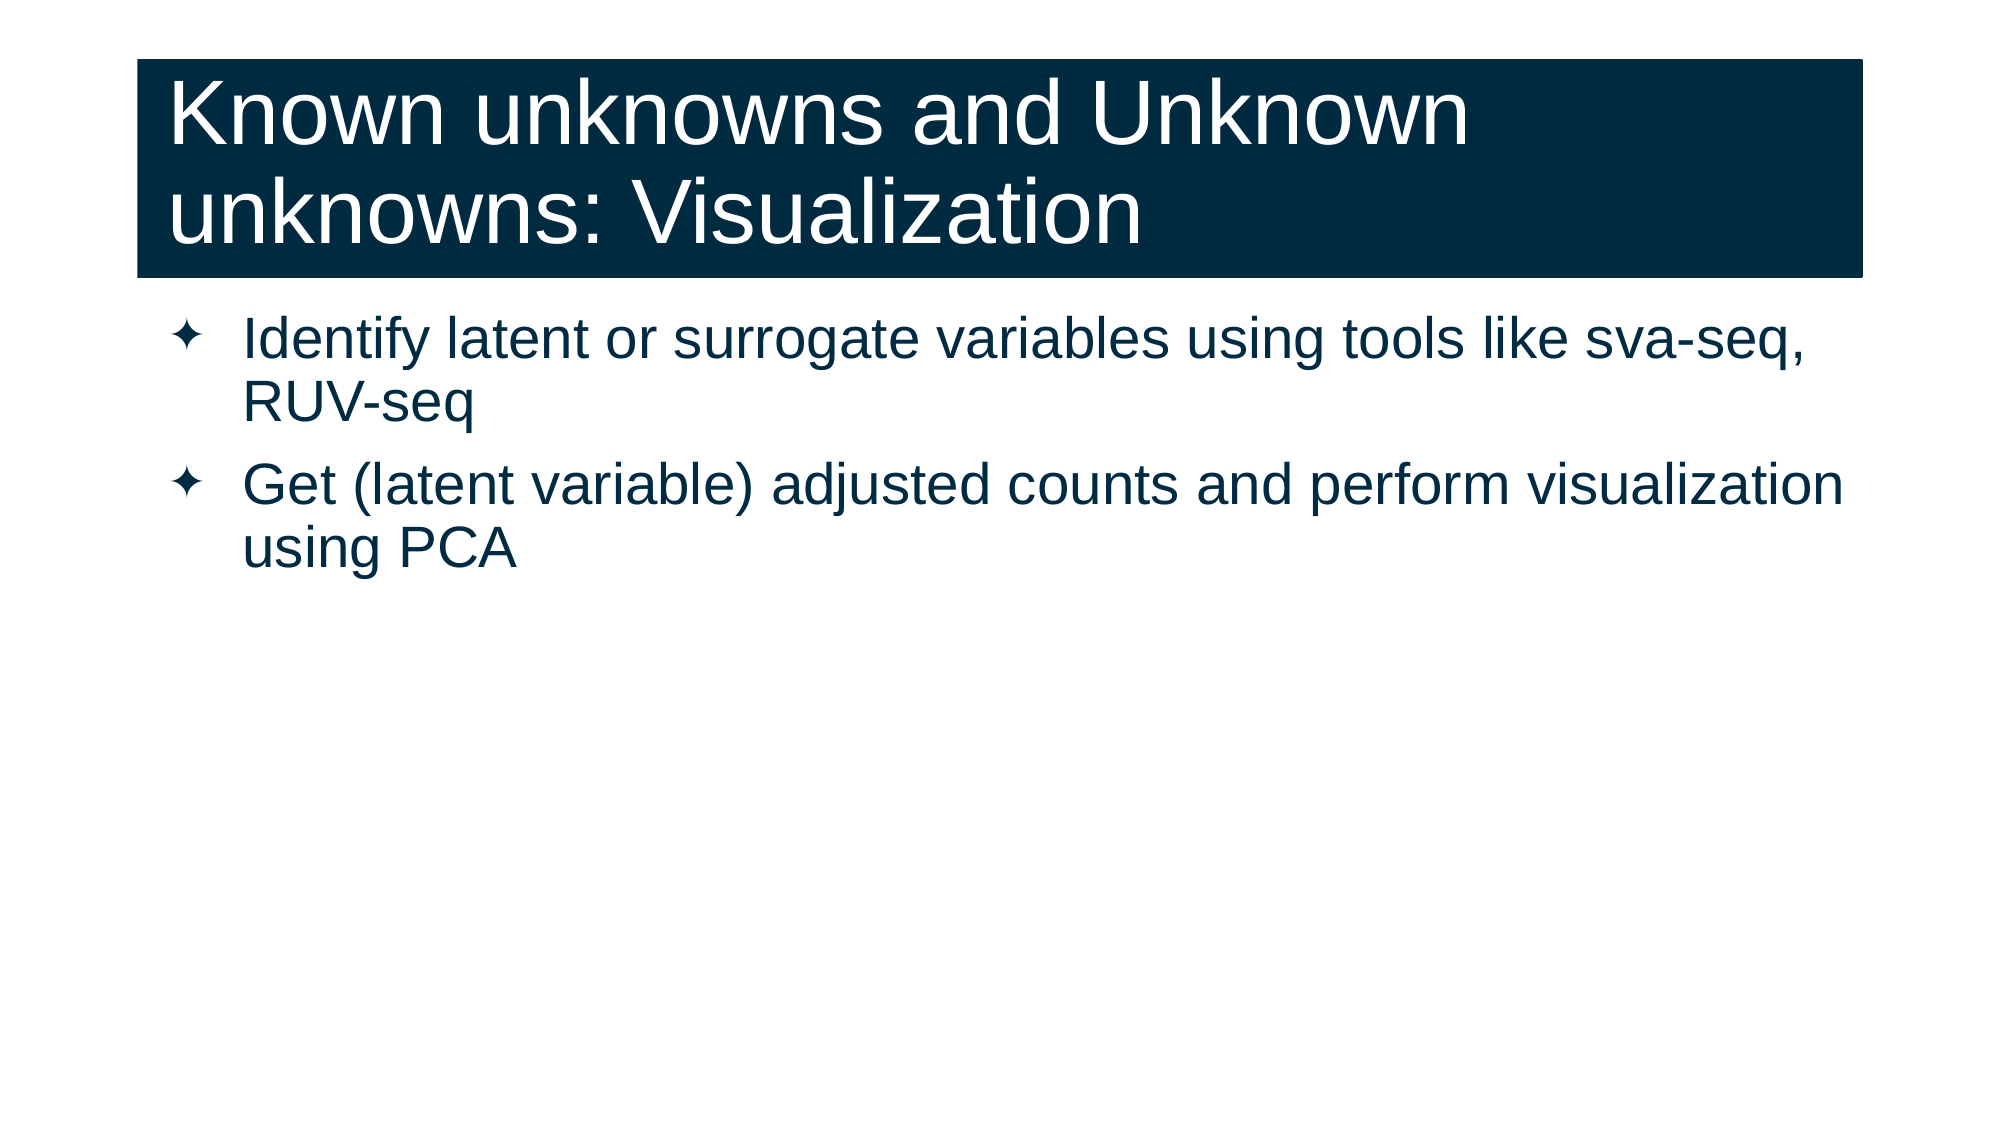

# Known unknowns and Unknown unknowns: Visualization
Identify latent or surrogate variables using tools like sva-seq, RUV-seq
Get (latent variable) adjusted counts and perform visualization using PCA